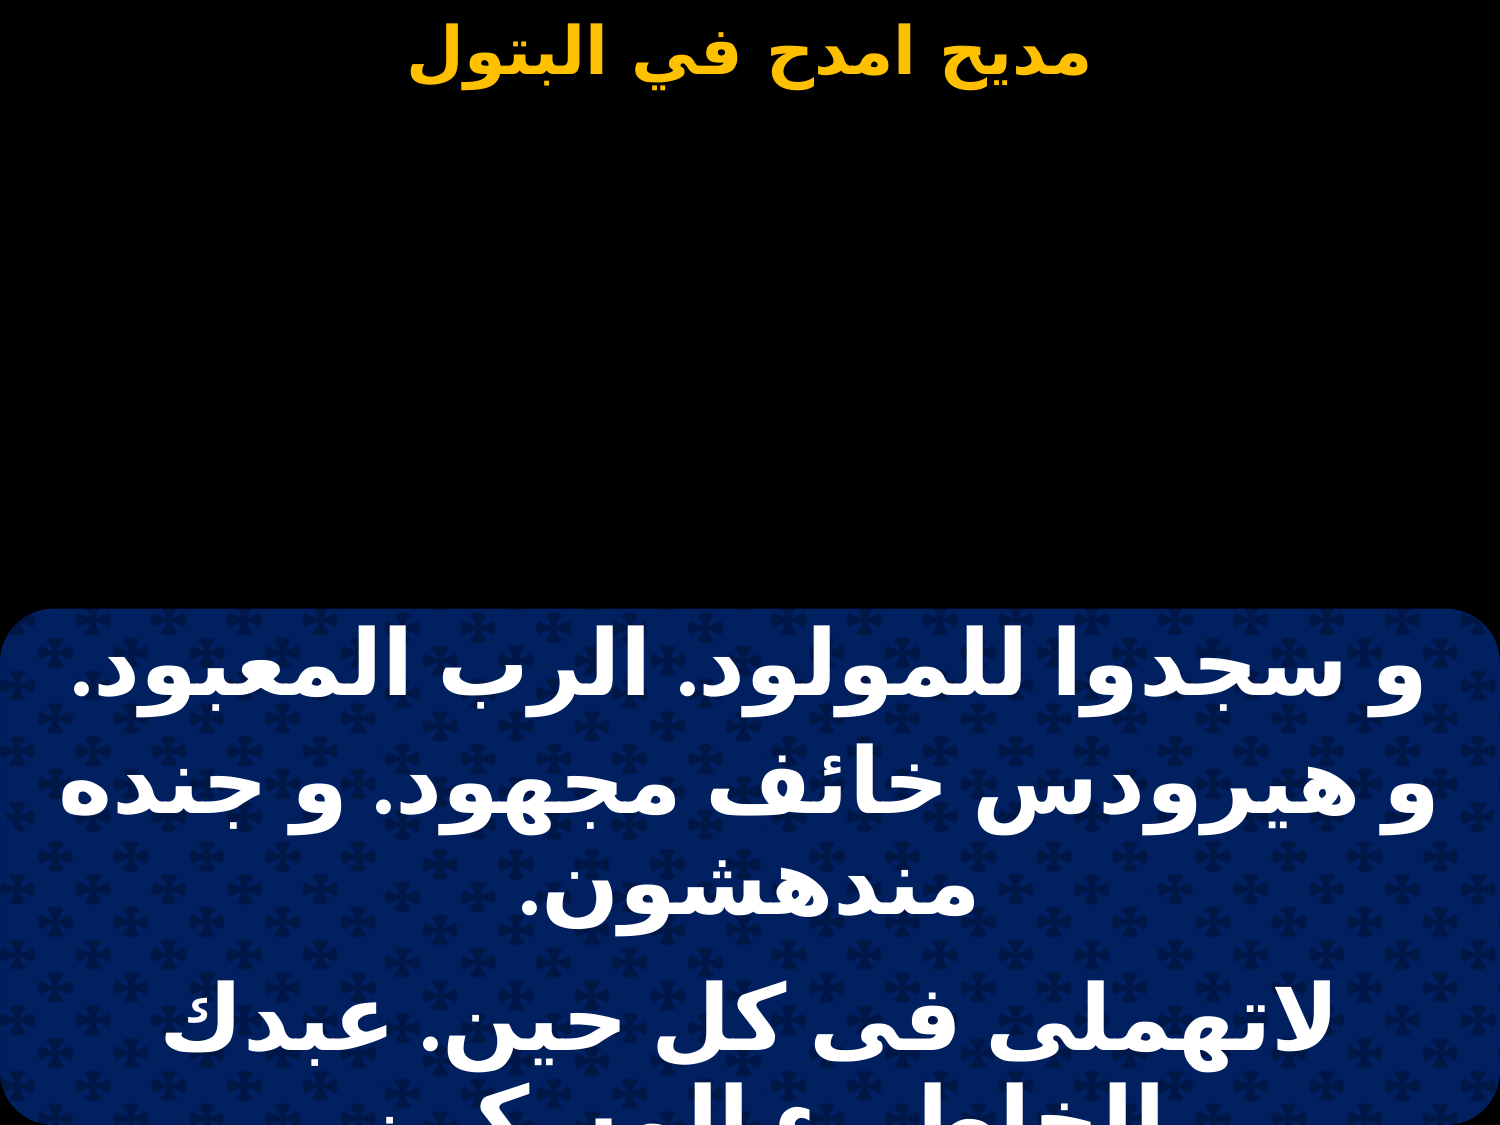

#
| و سجدوا للمولود. الرب المعبود. |
| --- |
| و هيرودس خائف مجهود. و جنده مندهشون. |
|  |
| لاتهملى فى كل حين. عبدك الخاطىء المسكين. |
| شفاعتك يوم الدين. ارجوها انا و المؤمنون. |